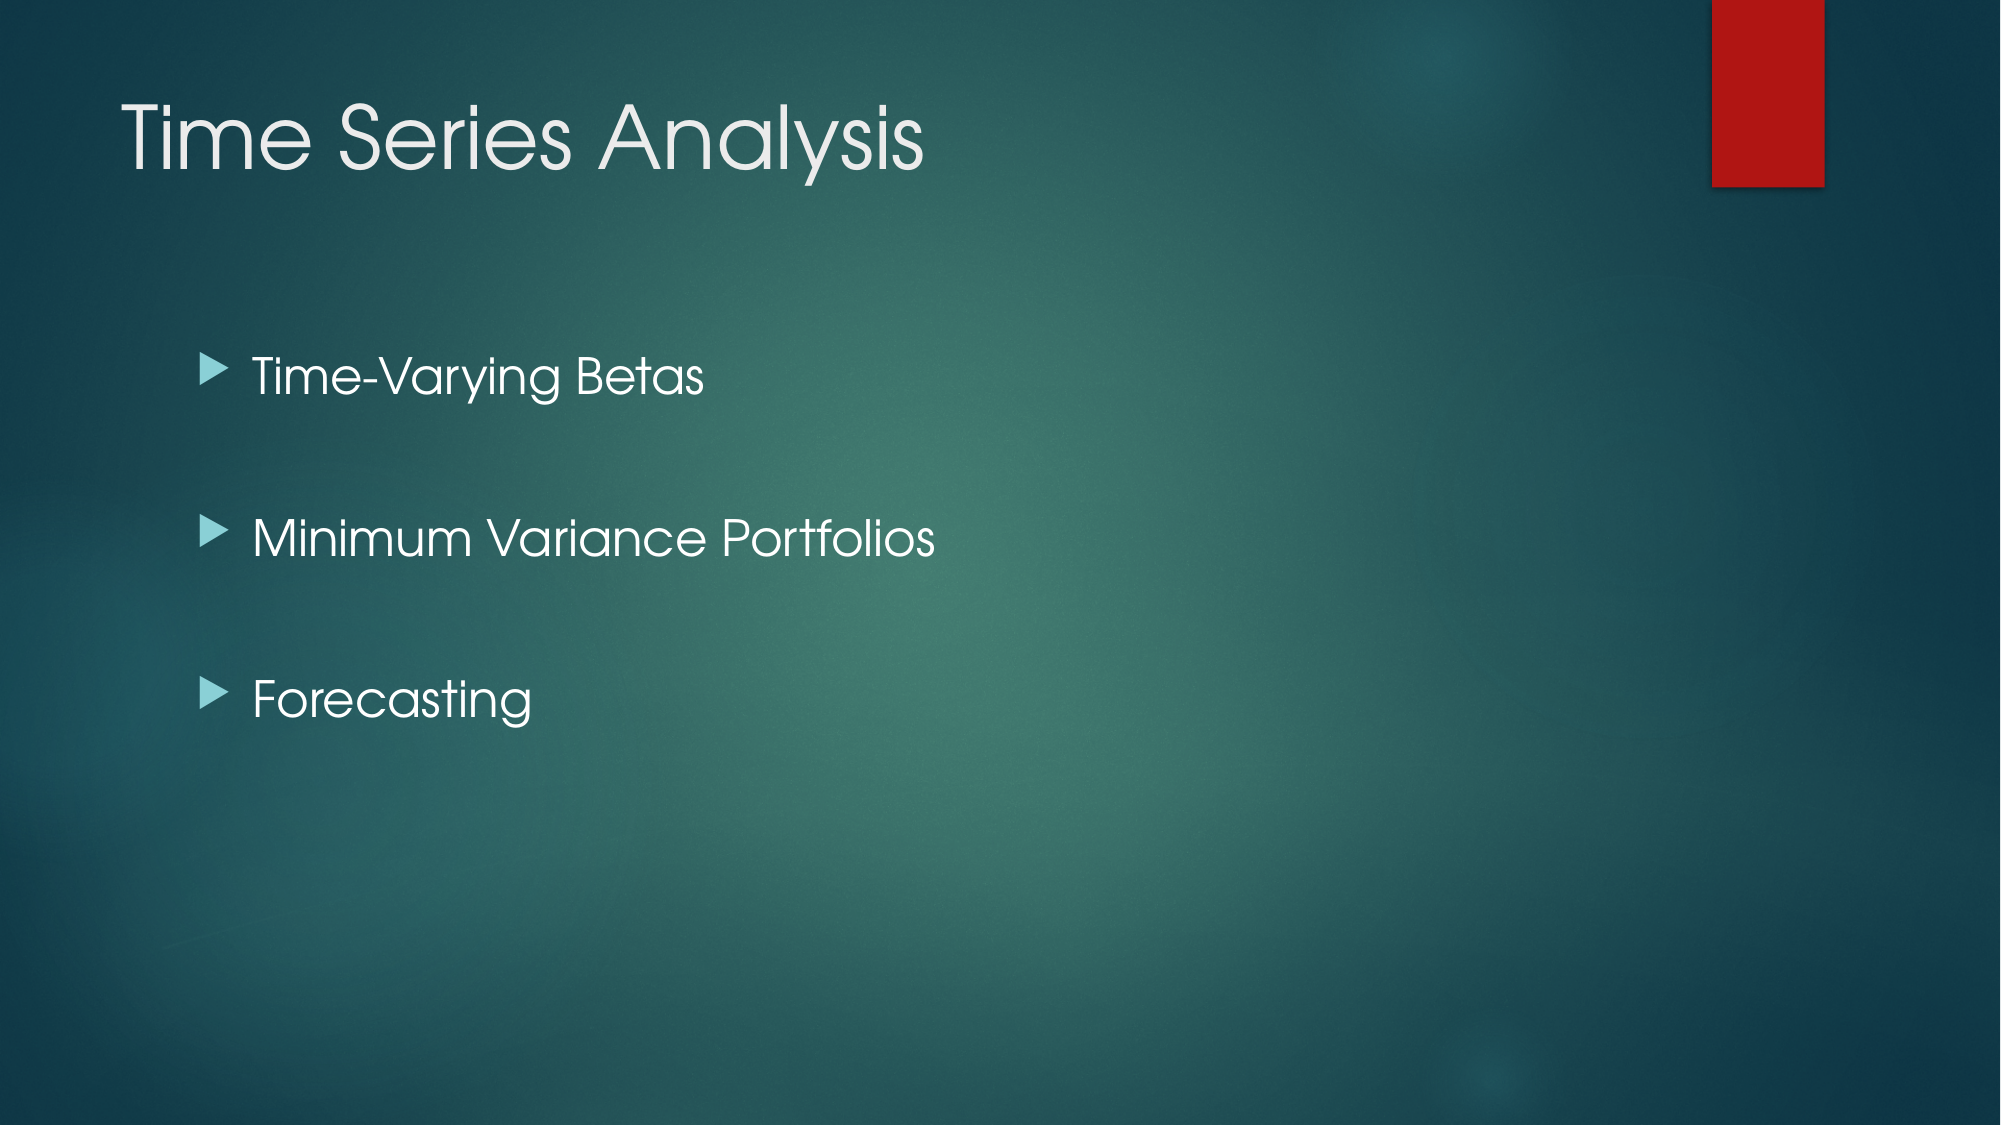

# Time Series Analysis
Time-Varying Betas

Minimum Variance Portfolios

Forecasting